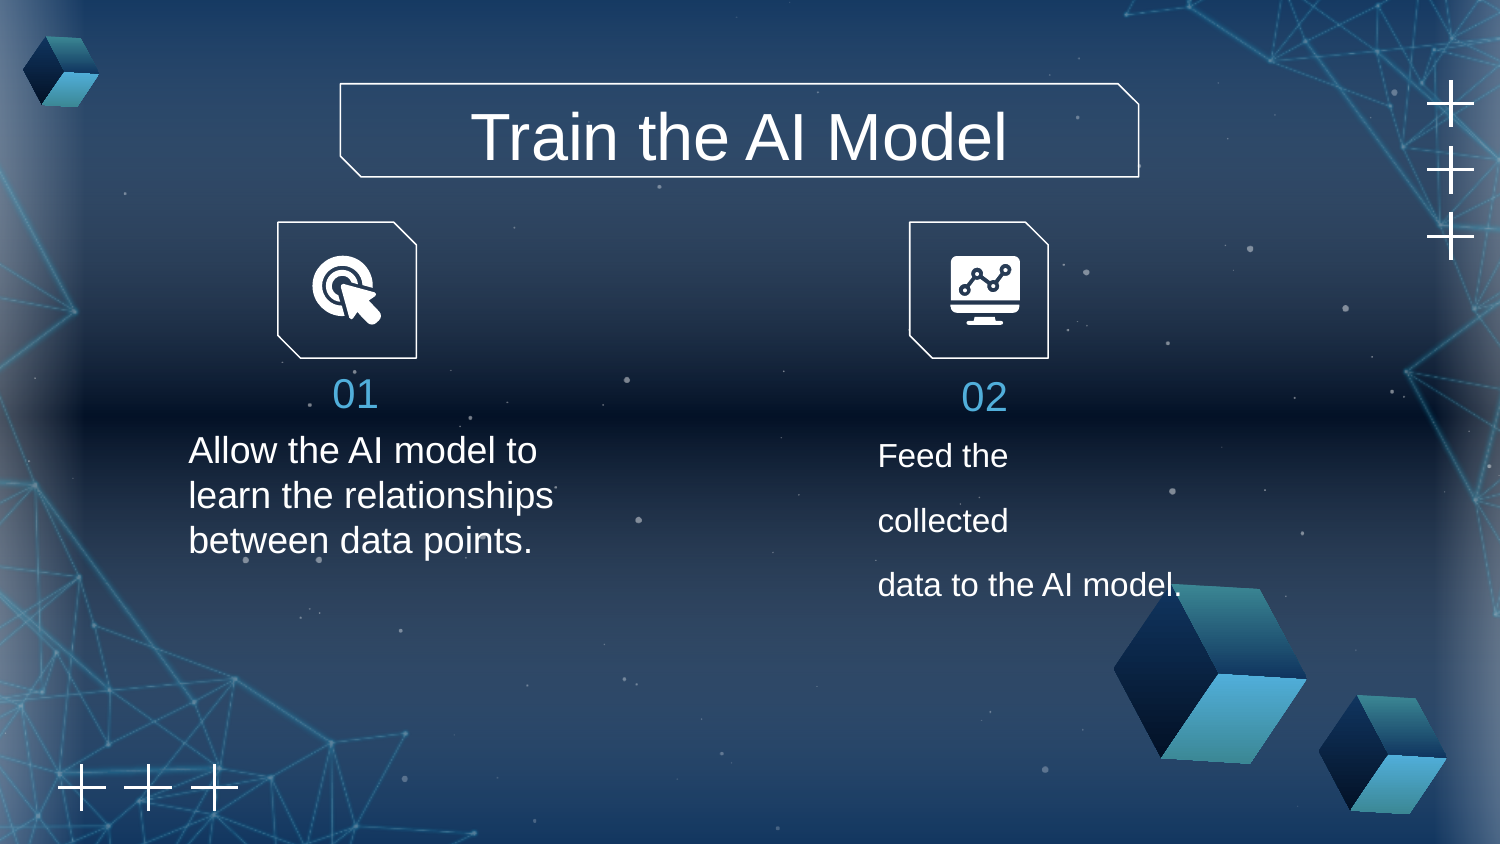

Train the AI Model

# 01
02
Allow the AI model to learn the relationships between data points.
Feed the
collected
data to the AI model.